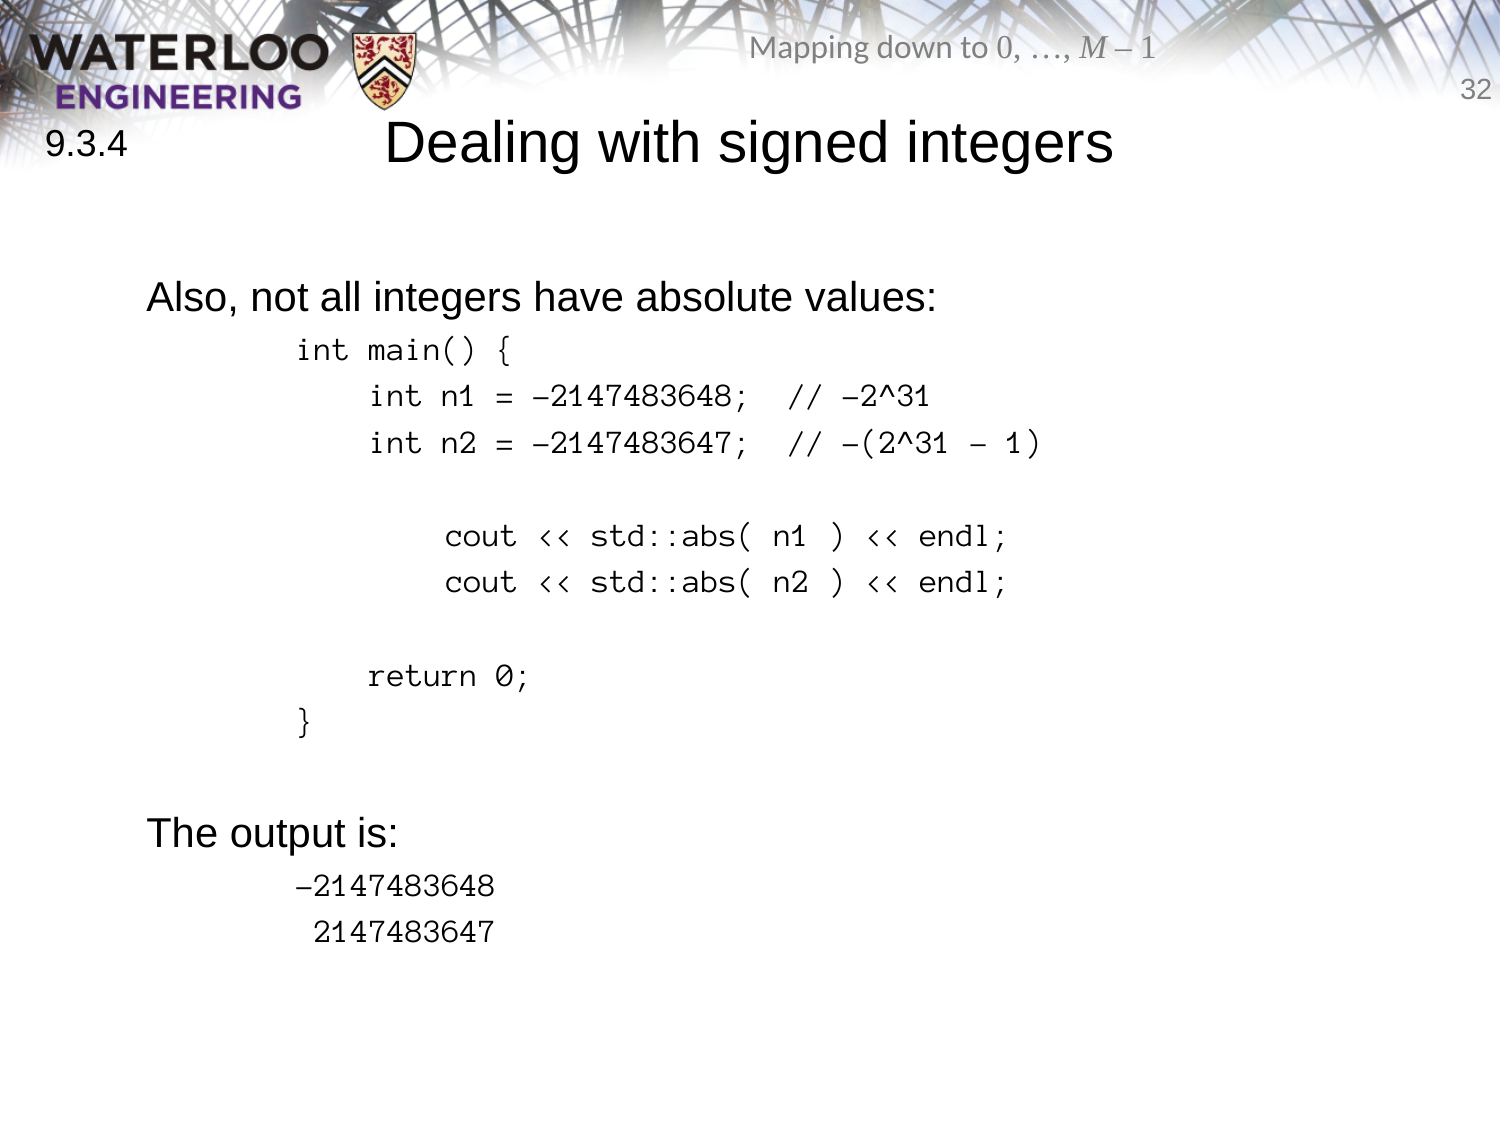

# Dealing with signed integers
9.3.4
	Also, not all integers have absolute values:
		int main() {
		    int n1 = -2147483648;  // -2^31
		    int n2 = -2147483647;  // -(2^31 – 1)

			cout << std::abs( n1 ) << endl;
			cout << std::abs( n2 ) << endl;

		    return 0;
		}

	The output is:
		-2147483648
	    	 2147483647